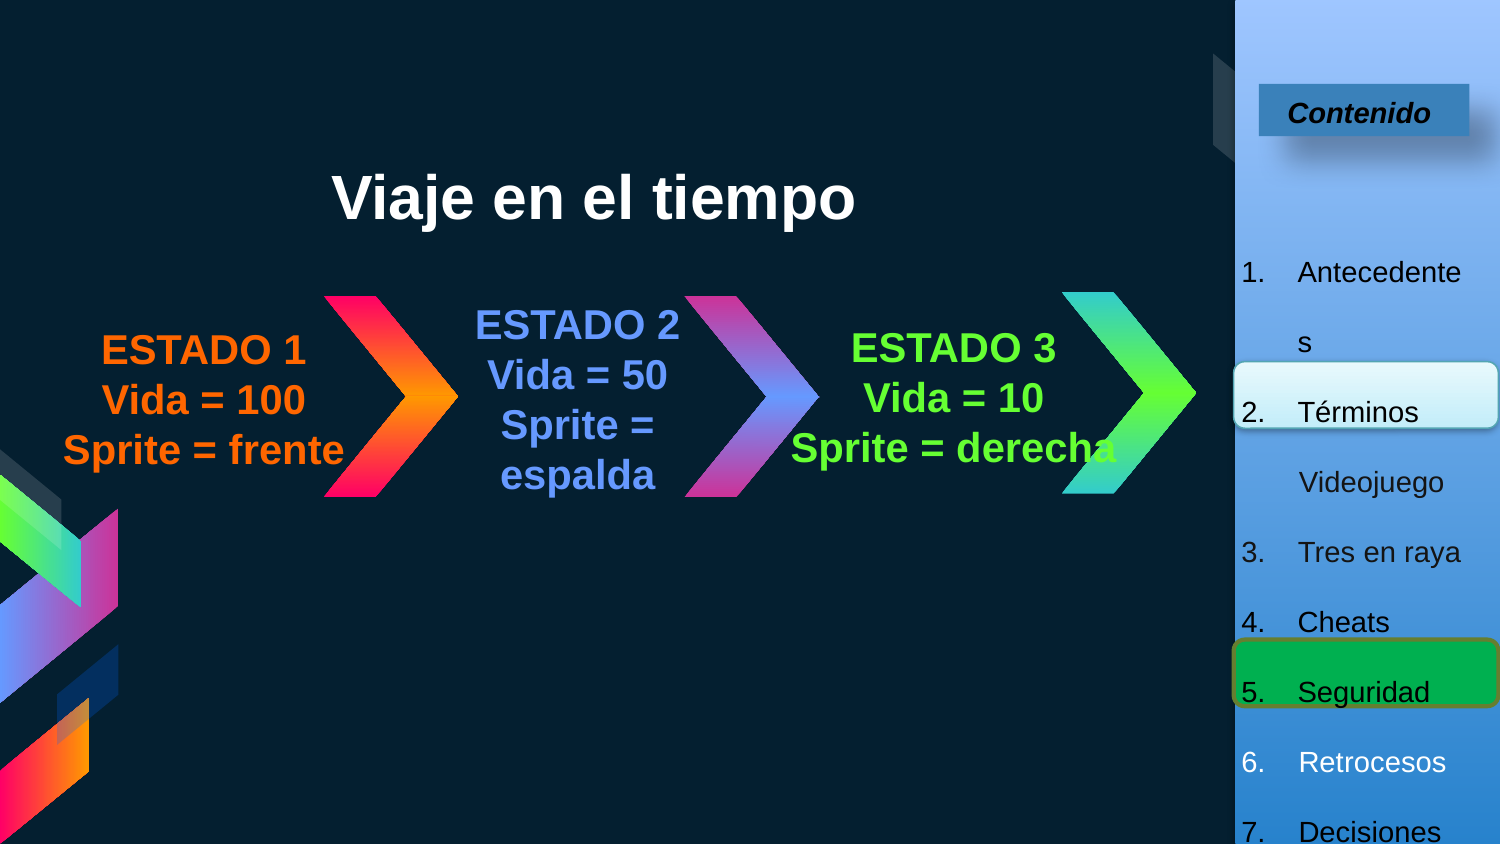

Contenido
# Viaje en el tiempo
Antecedentes
Términos
       Videojuego
3.    Tres en raya
Cheats
Seguridad
6.    Retrocesos
7.    Decisiones

ESTADO 3
Vida = 10
Sprite = derecha

ESTADO 1
Vida = 100
Sprite = frente
ESTADO 2
Vida = 50
Sprite = espalda